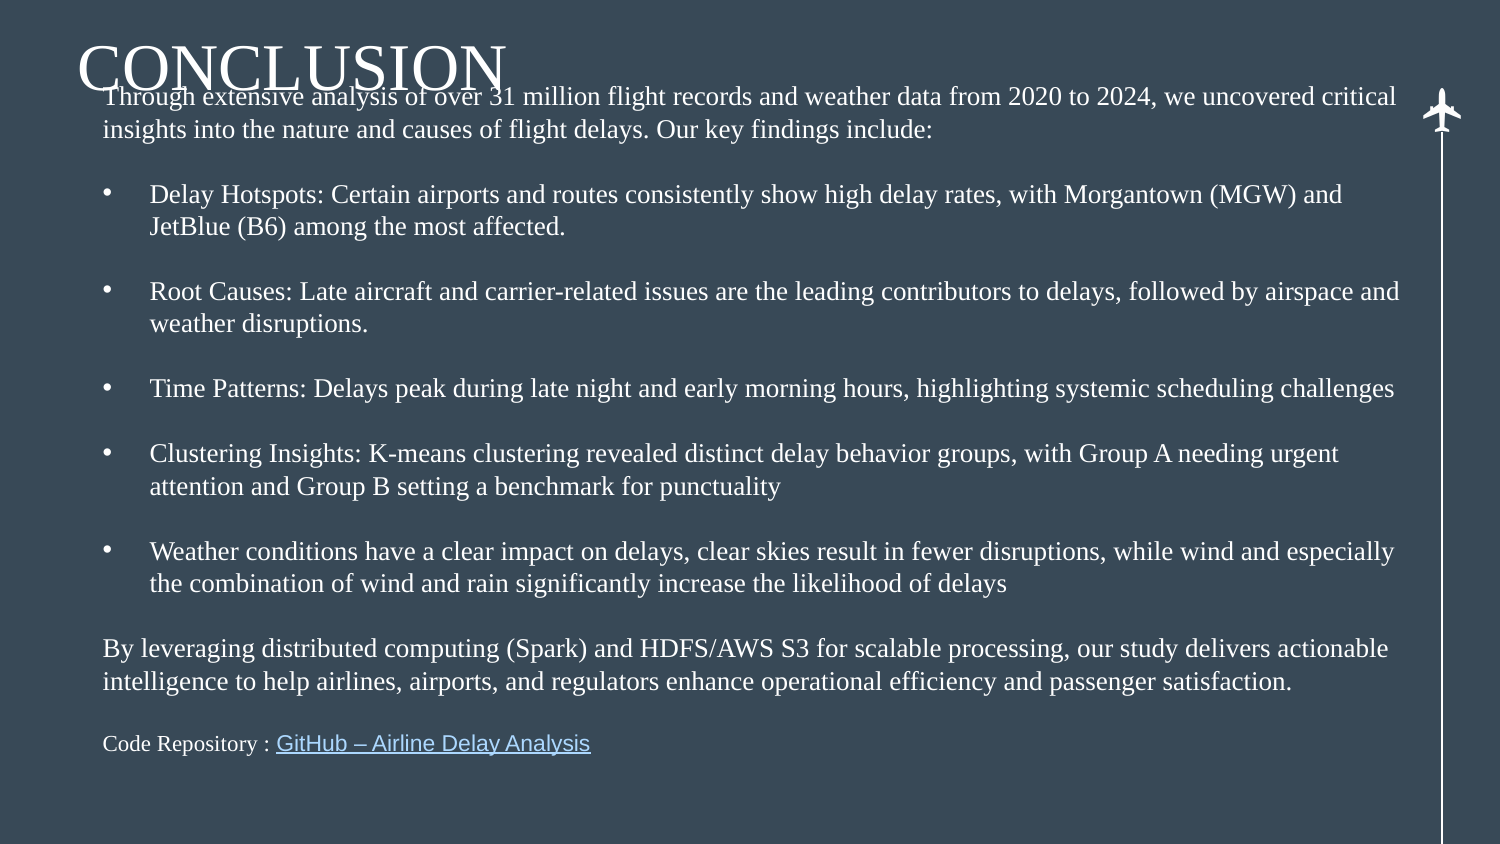

# CONCLUSION
Through extensive analysis of over 31 million flight records and weather data from 2020 to 2024, we uncovered critical insights into the nature and causes of flight delays. Our key findings include:

Delay Hotspots: Certain airports and routes consistently show high delay rates, with Morgantown (MGW) and JetBlue (B6) among the most affected.
Root Causes: Late aircraft and carrier-related issues are the leading contributors to delays, followed by airspace and weather disruptions.
Time Patterns: Delays peak during late night and early morning hours, highlighting systemic scheduling challenges

Clustering Insights: K-means clustering revealed distinct delay behavior groups, with Group A needing urgent attention and Group B setting a benchmark for punctuality

Weather conditions have a clear impact on delays, clear skies result in fewer disruptions, while wind and especially the combination of wind and rain significantly increase the likelihood of delays

By leveraging distributed computing (Spark) and HDFS/AWS S3 for scalable processing, our study delivers actionable intelligence to help airlines, airports, and regulators enhance operational efficiency and passenger satisfaction.

Code Repository : GitHub – Airline Delay Analysis